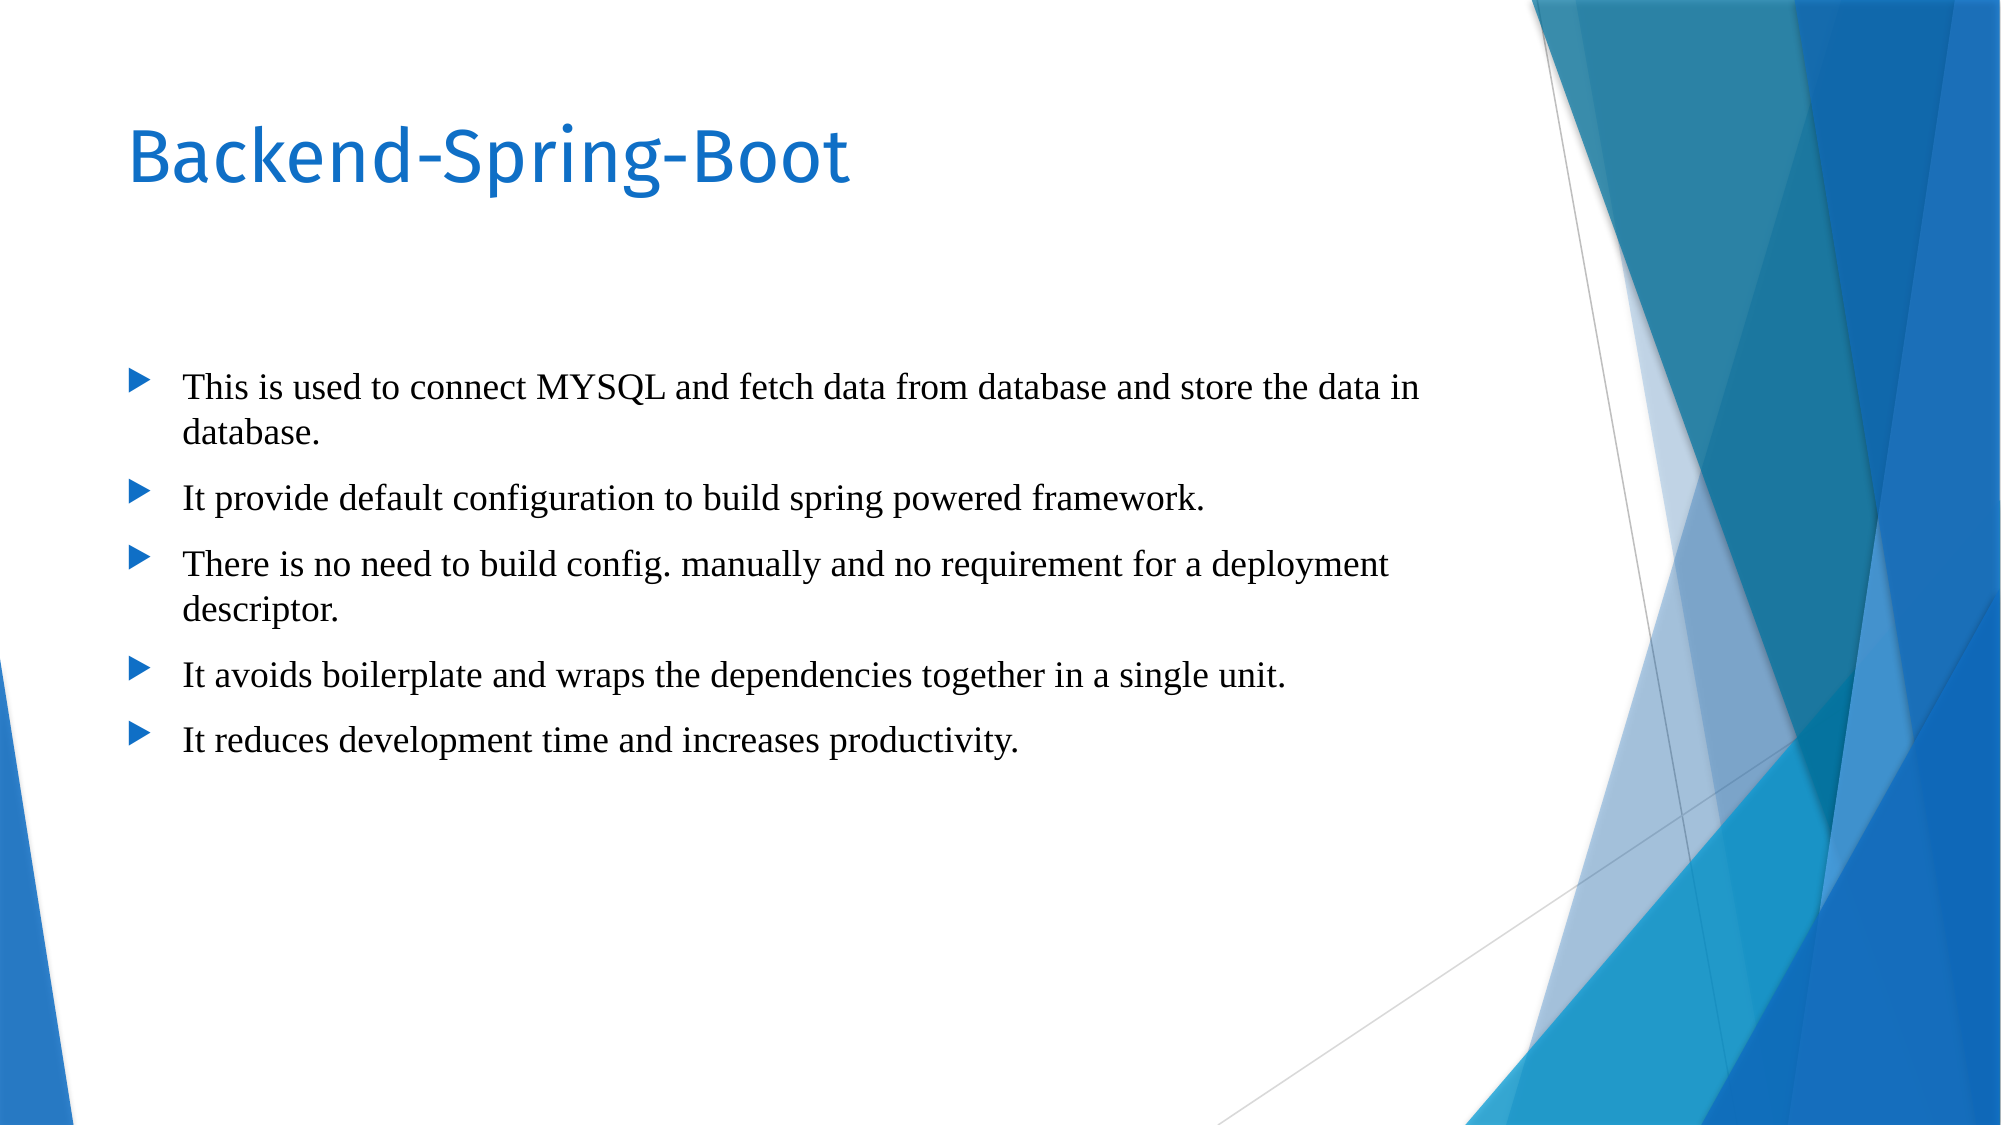

# Backend-Spring-Boot
This is used to connect MYSQL and fetch data from database and store the data in database.
It provide default configuration to build spring powered framework.
There is no need to build config. manually and no requirement for a deployment descriptor.
It avoids boilerplate and wraps the dependencies together in a single unit.
It reduces development time and increases productivity.